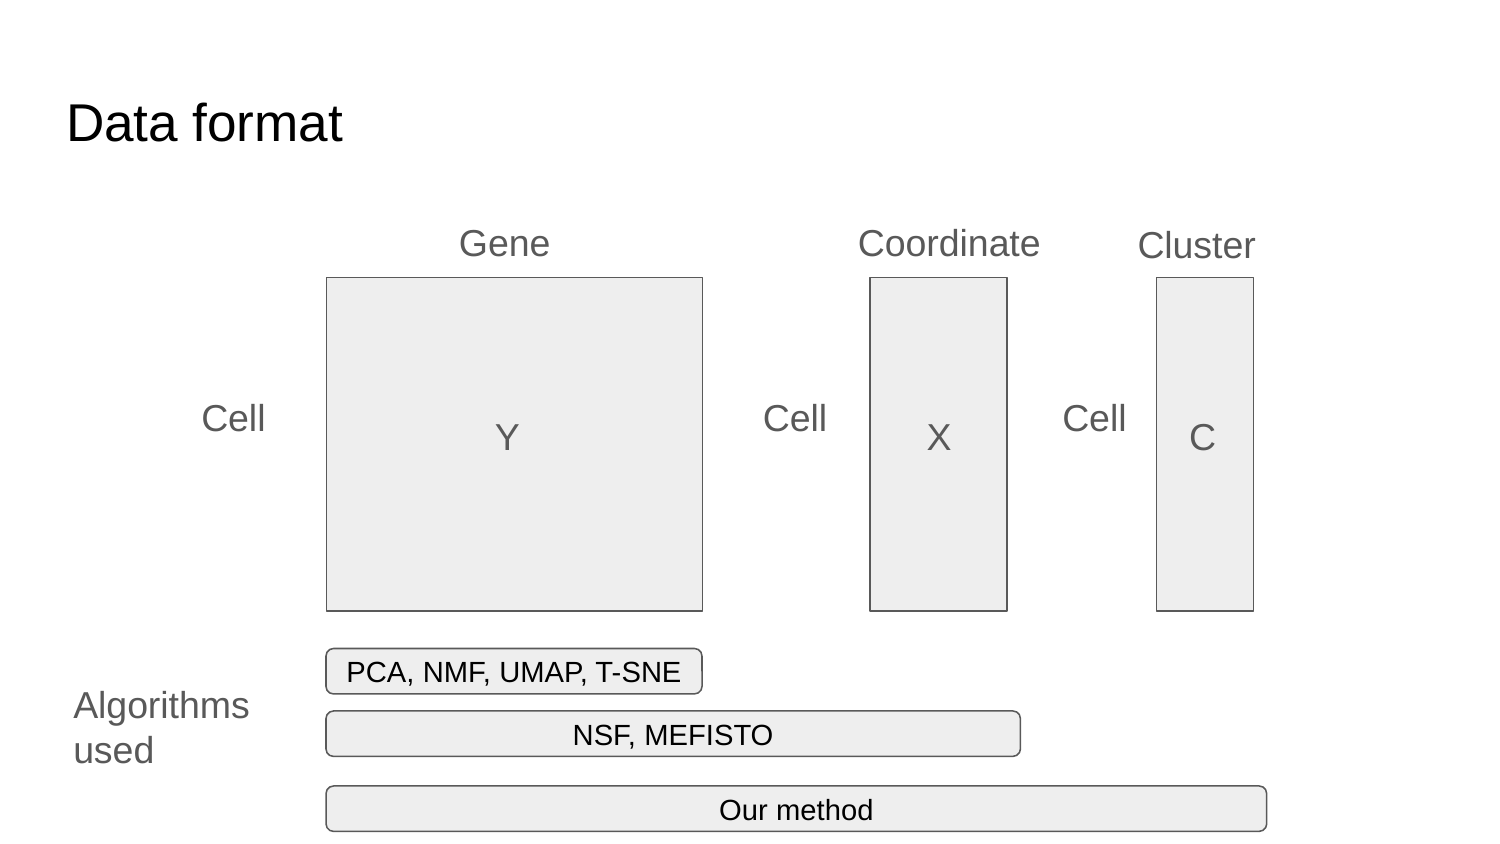

# Data format
Gene
Coordinate
Cluster

Cell
Cell
Cell
Y
C
X
PCA, NMF, UMAP, T-SNE
Algorithms
used
NSF, MEFISTO
Our method